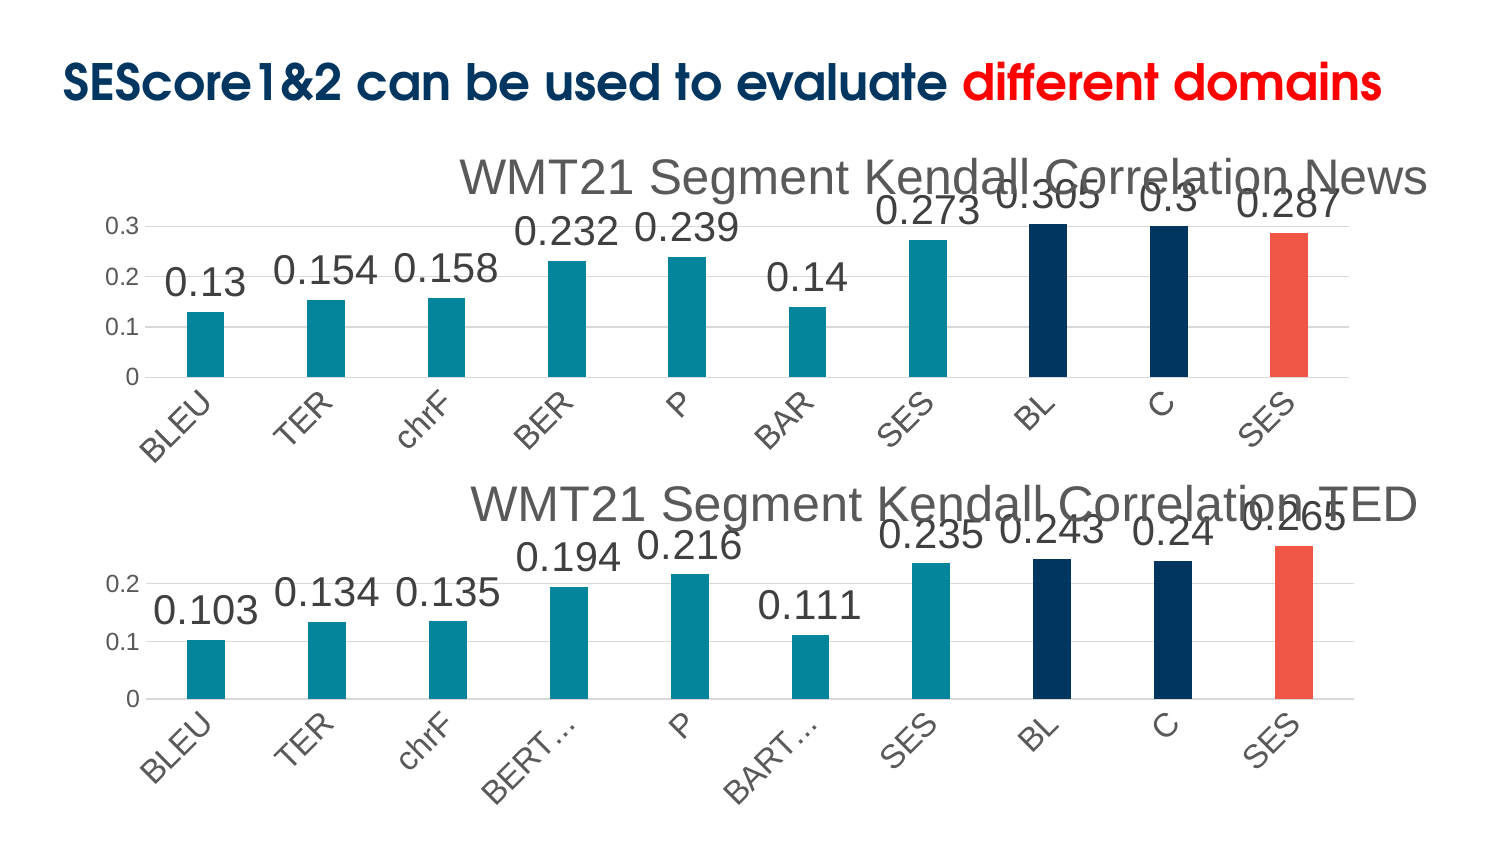

# SEScore1&2 can be used to evaluate different domains

### Chart: WMT21 Segment Kendall Correlation News

| Category | Segment-level Kendall Correlation  |
|---|---|
| BLEU | 0.13 |
| TER | 0.154 |
| chrF | 0.158 |
| BERTScore | 0.232 |
| PRISM | 0.239 |
| BARTScore | 0.14 |
| SEScore | 0.273 |
| BLEURT | 0.305 |
| COMET | 0.3 |
| SEScore2 | 0.287 |

### Chart: WMT21 Segment Kendall Correlation TED

| Category | Segment-level Kendall Correlation  |
|---|---|
| BLEU | 0.103 |
| TER | 0.134 |
| chrF | 0.135 |
| BERTScore | 0.194 |
| PRISM | 0.216 |
| BARTScore | 0.111 |
| SEScore | 0.235 |
| BLEURT | 0.243 |
| COMET | 0.24 |
| SEScore2 | 0.265 |